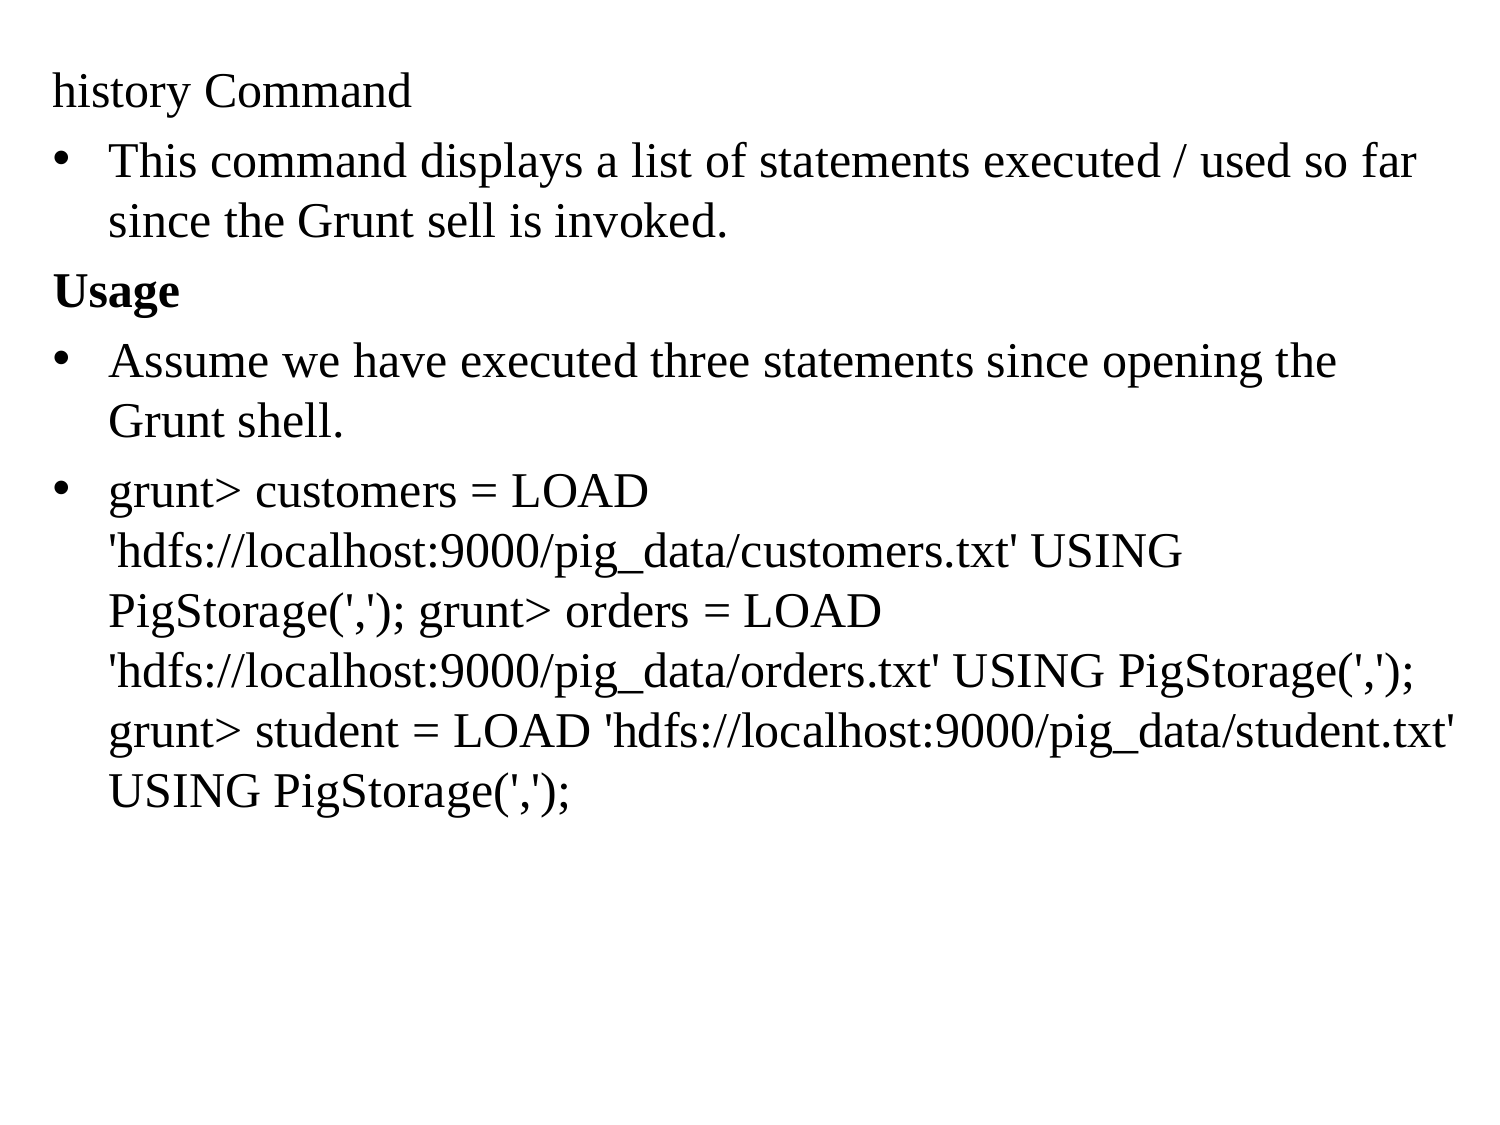

history Command
This command displays a list of statements executed / used so far since the Grunt sell is invoked.
Usage
Assume we have executed three statements since opening the Grunt shell.
grunt> customers = LOAD 'hdfs://localhost:9000/pig_data/customers.txt' USING PigStorage(','); grunt> orders = LOAD 'hdfs://localhost:9000/pig_data/orders.txt' USING PigStorage(','); grunt> student = LOAD 'hdfs://localhost:9000/pig_data/student.txt' USING PigStorage(',');